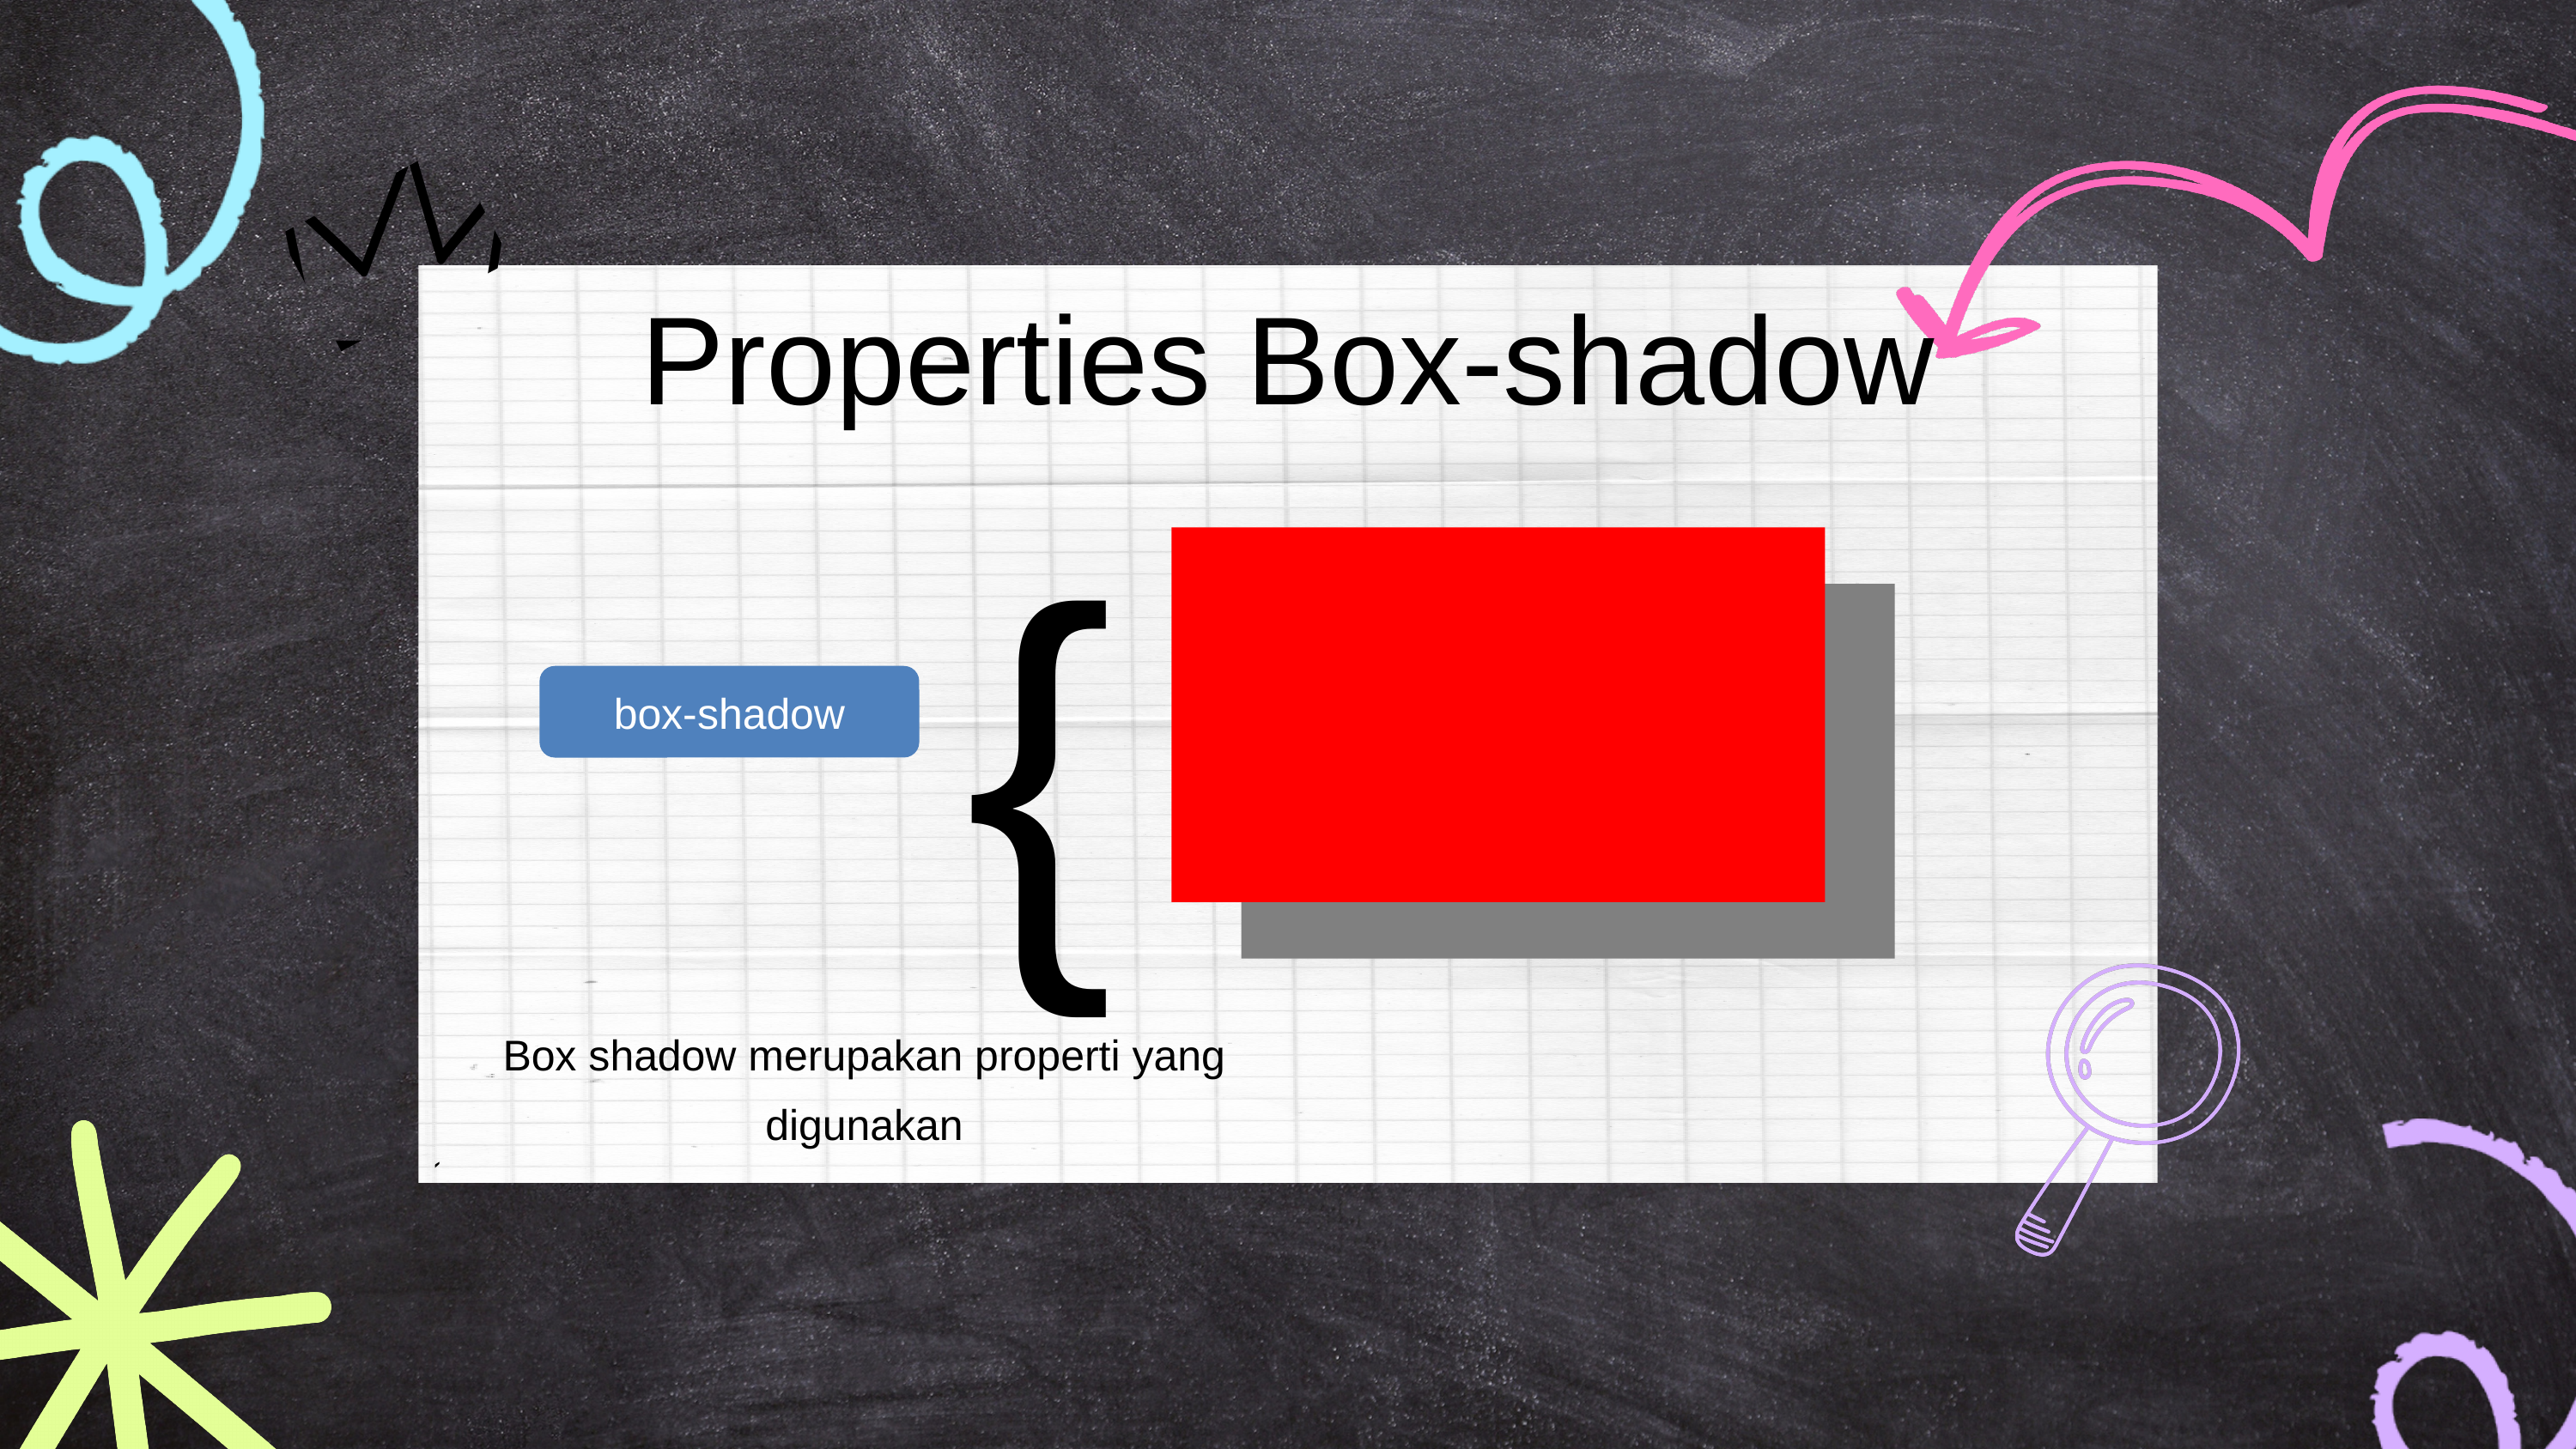

`

Properties Box-shadow
{

box-shadow

Box shadow merupakan properti yang digunakan

X adalah nilai yang menentukan arah horizontal bayangan

Y adala nilai yang menentukan arah vertical bayangan

Z adalah nilai yang menentukan keburaman bayangan

Warna digunakan untuk memberikan warna bayangan

x
y
z
warna